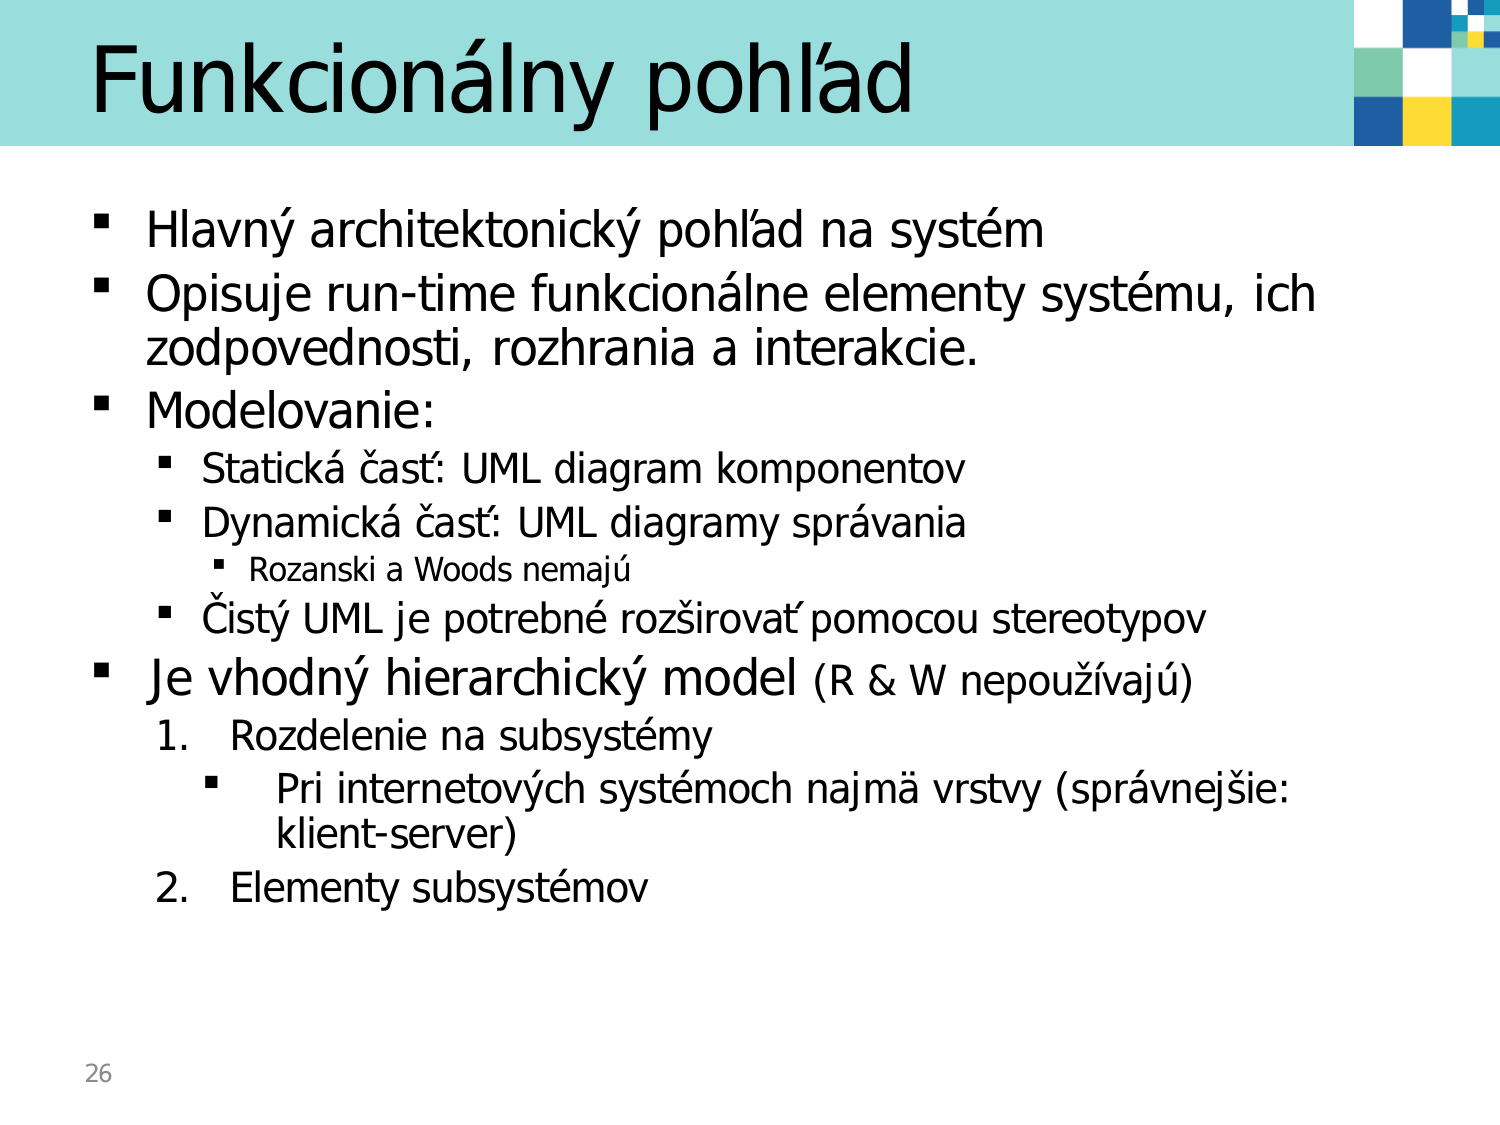

# Funkcionálny pohľad
Hlavný architektonický pohľad na systém
Opisuje run-time funkcionálne elementy systému, ich zodpovednosti, rozhrania a interakcie.
Modelovanie:
Statická časť: UML diagram komponentov
Dynamická časť: UML diagramy správania
Rozanski a Woods nemajú
Čistý UML je potrebné rozširovať pomocou stereotypov
Je vhodný hierarchický model (R & W nepoužívajú)
Rozdelenie na subsystémy
Pri internetových systémoch najmä vrstvy (správnejšie: klient-server)
Elementy subsystémov

26